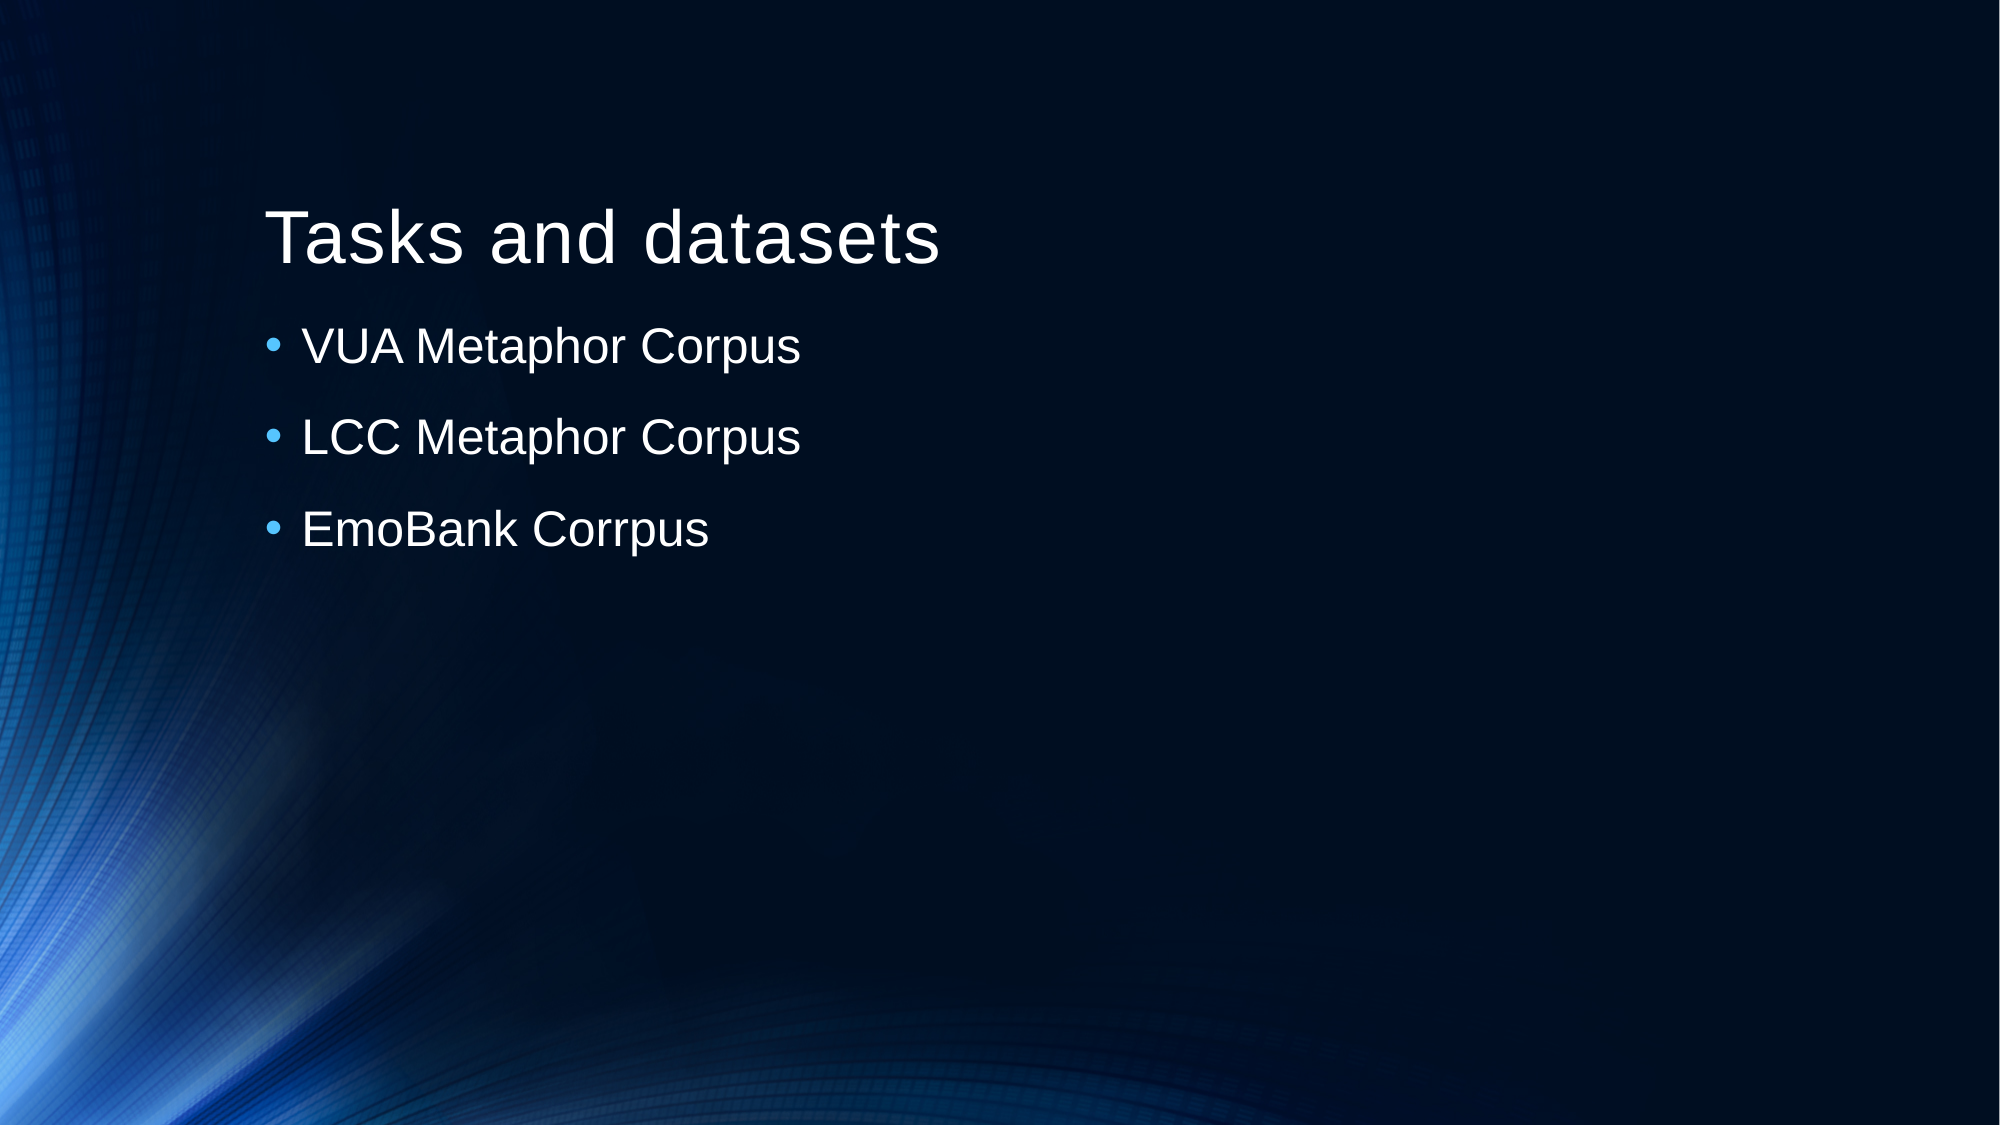

# Tasks and datasets
VUA Metaphor Corpus
LCC Metaphor Corpus
EmoBank Corrpus